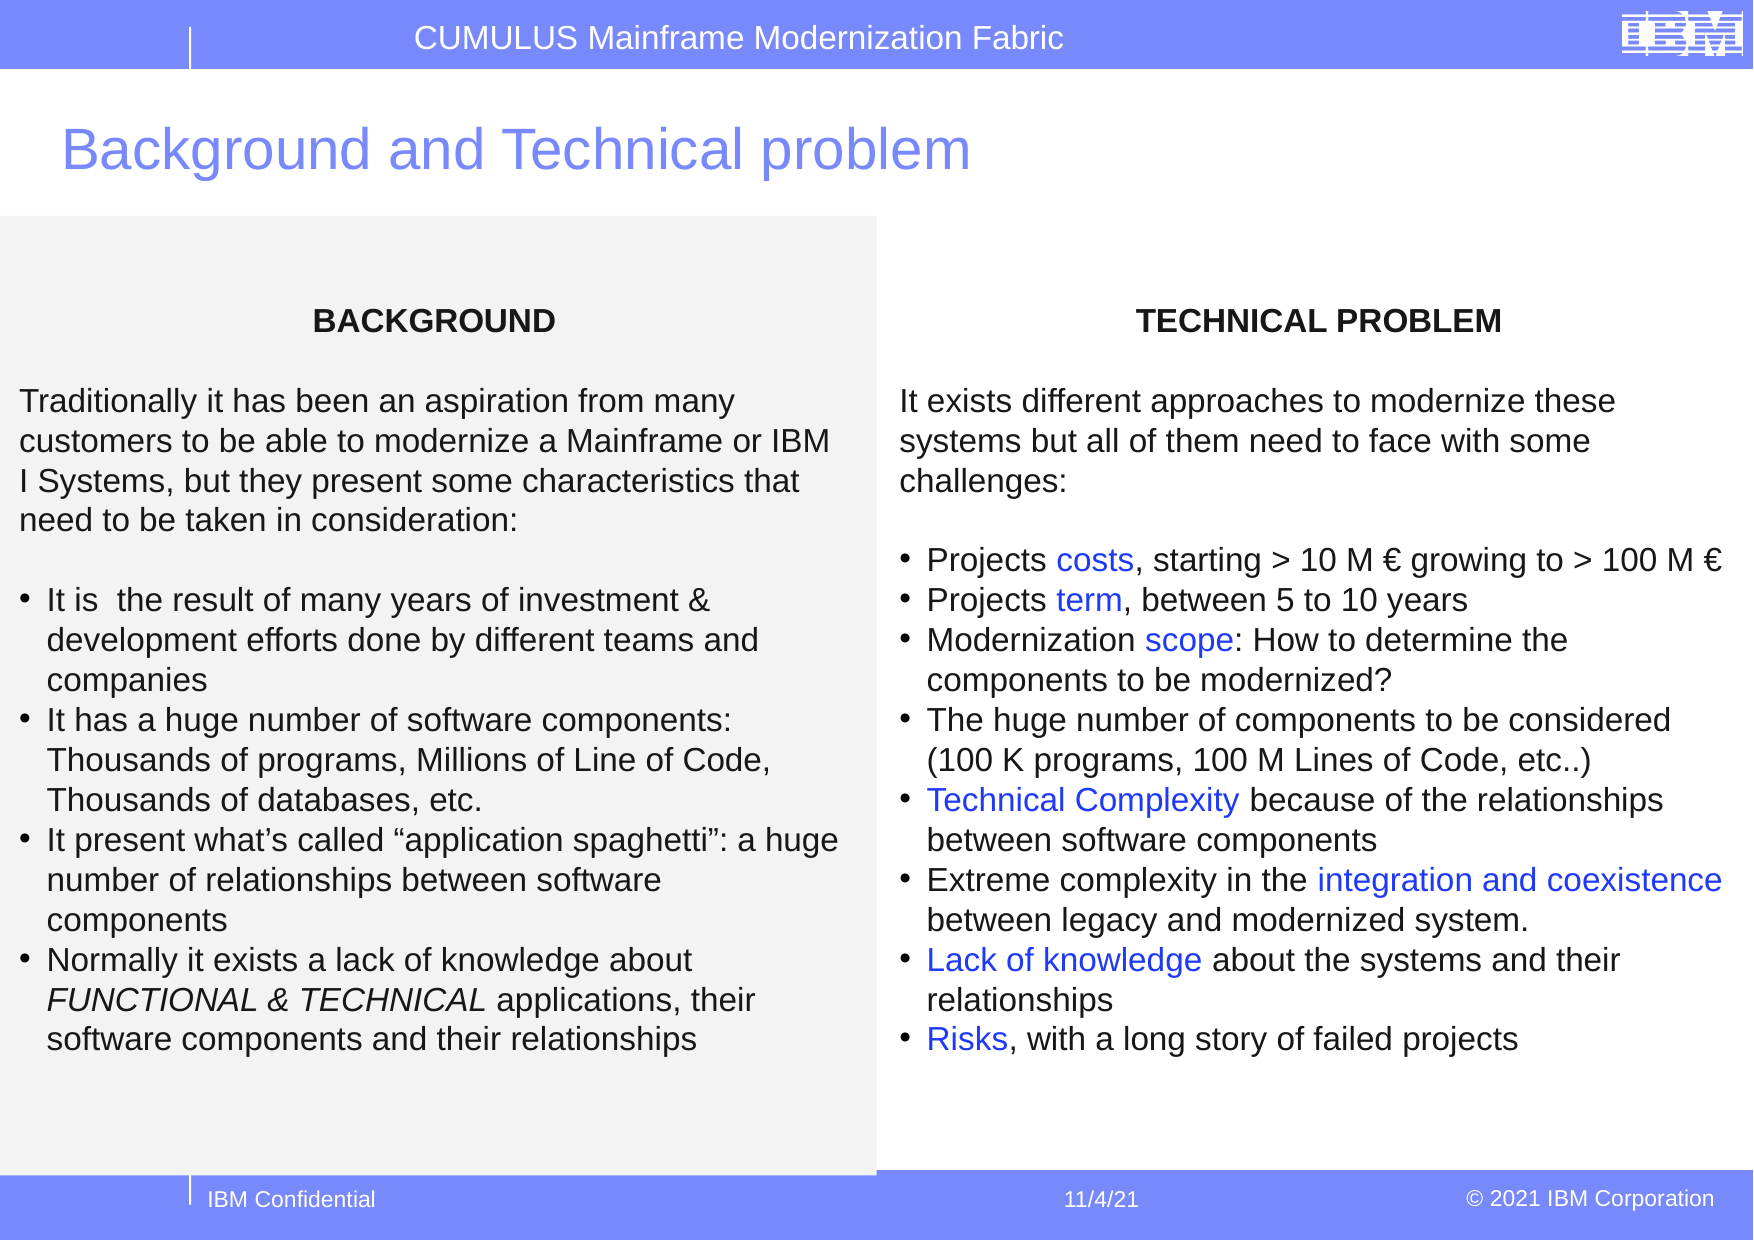

# Background and Technical problem

BACKGROUND

Traditionally it has been an aspiration from many customers to be able to modernize a Mainframe or IBM I Systems, but they present some characteristics that need to be taken in consideration:

It is  the result of many years of investment & development efforts done by different teams and companies
It has a huge number of software components: Thousands of programs, Millions of Line of Code, Thousands of databases, etc.
It present what’s called “application spaghetti”: a huge number of relationships between software components
Normally it exists a lack of knowledge about FUNCTIONAL & TECHNICAL applications, their software components and their relationships
TECHNICAL PROBLEM

It exists different approaches to modernize these systems but all of them need to face with some challenges:

Projects costs, starting > 10 M € growing to > 100 M €
Projects term, between 5 to 10 years
Modernization scope: How to determine the components to be modernized?
The huge number of components to be considered (100 K programs, 100 M Lines of Code, etc..)
Technical Complexity because of the relationships between software components
Extreme complexity in the integration and coexistence between legacy and modernized system.
Lack of knowledge about the systems and their relationships
Risks, with a long story of failed projects
IBM Confidential
11/4/21